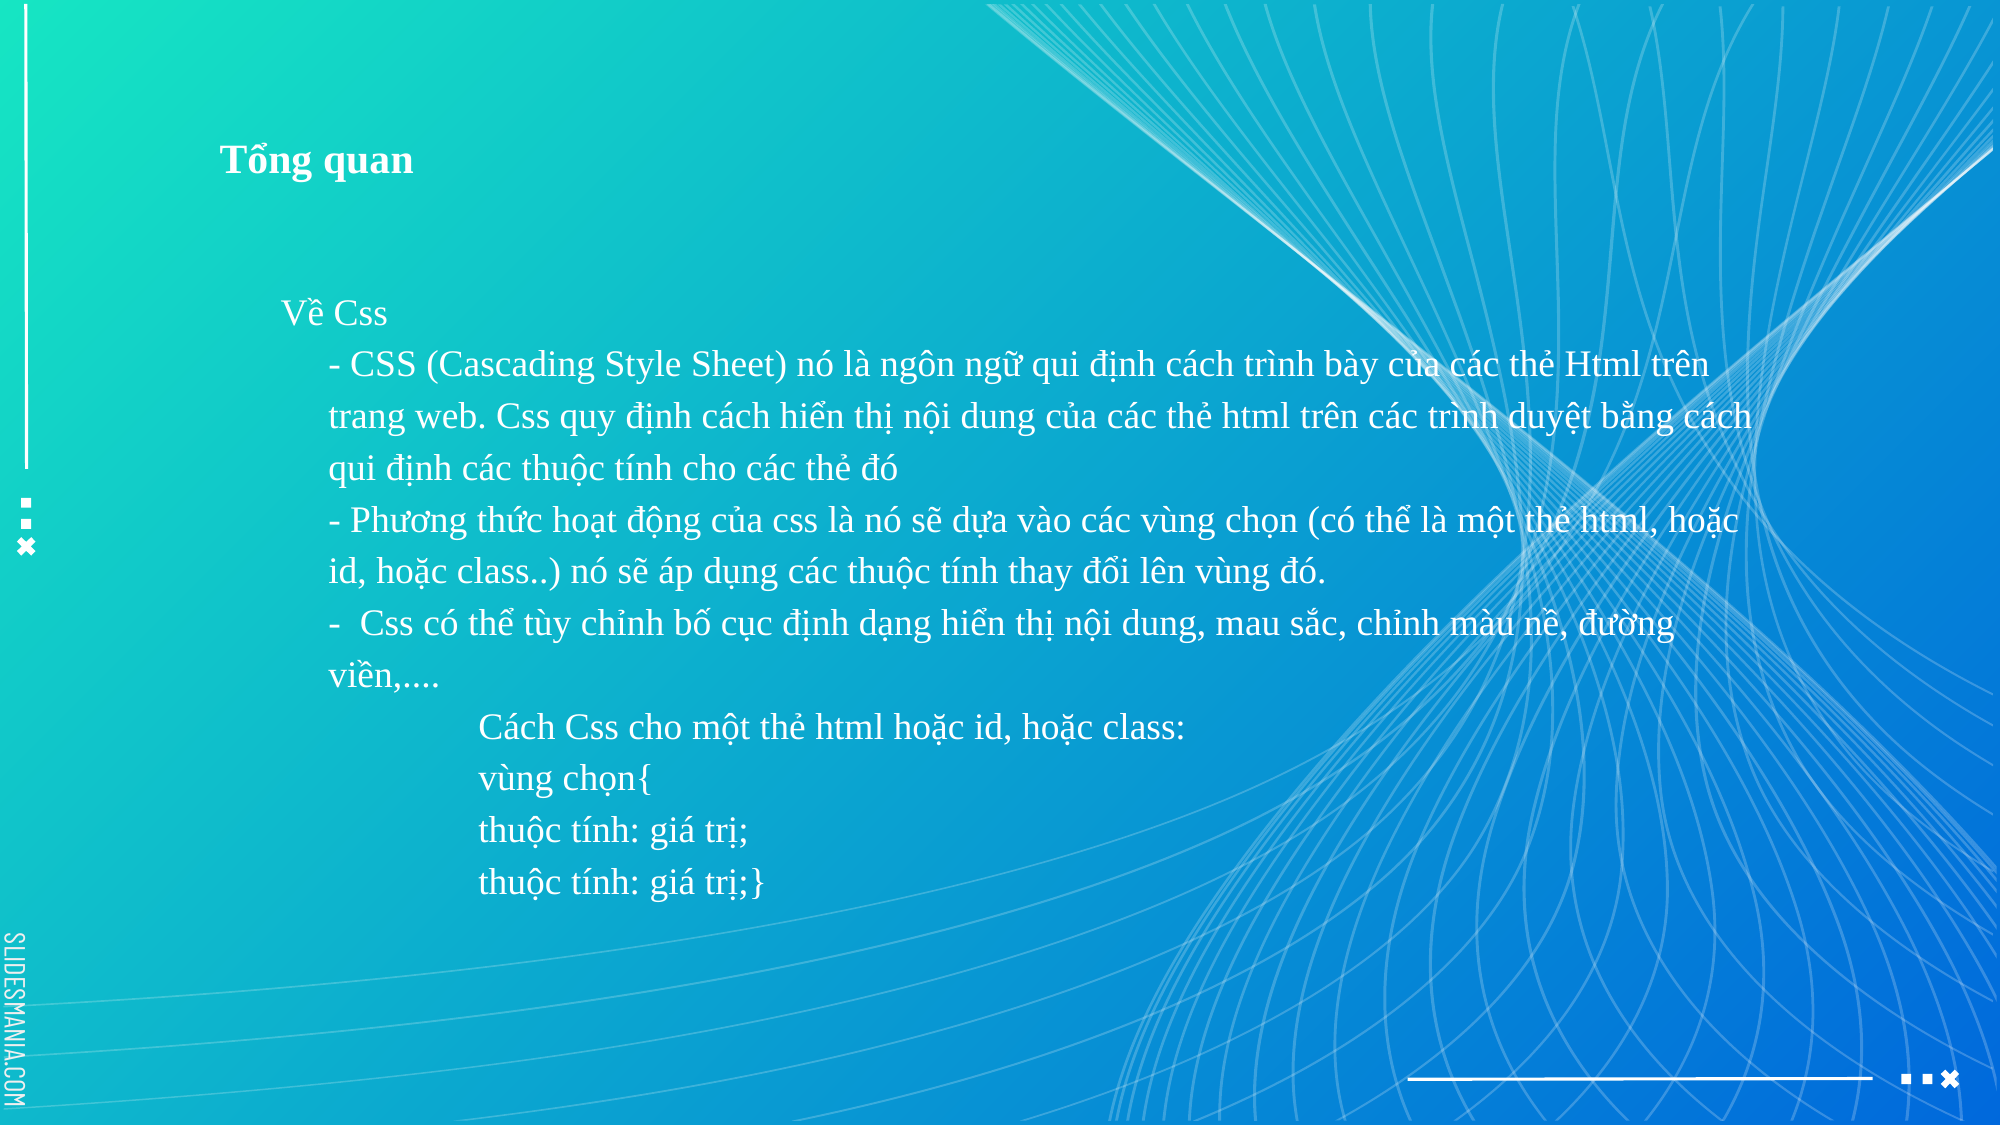

# Tổng quan
 Về Css
	- CSS (Cascading Style Sheet) nó là ngôn ngữ qui định cách trình bày của các thẻ Html trên trang web. Css quy định cách hiển thị nội dung của các thẻ html trên các trình duyệt bằng cách qui định các thuộc tính cho các thẻ đó
	- Phương thức hoạt động của css là nó sẽ dựa vào các vùng chọn (có thể là một thẻ html, hoặc id, hoặc class..) nó sẽ áp dụng các thuộc tính thay đổi lên vùng đó.
	-  Css có thể tùy chỉnh bố cục định dạng hiển thị nội dung, mau sắc, chỉnh màu nề, đường viền,....
		Cách Css cho một thẻ html hoặc id, hoặc class:
		vùng chọn{
		thuộc tính: giá trị;
		thuộc tính: giá trị;}